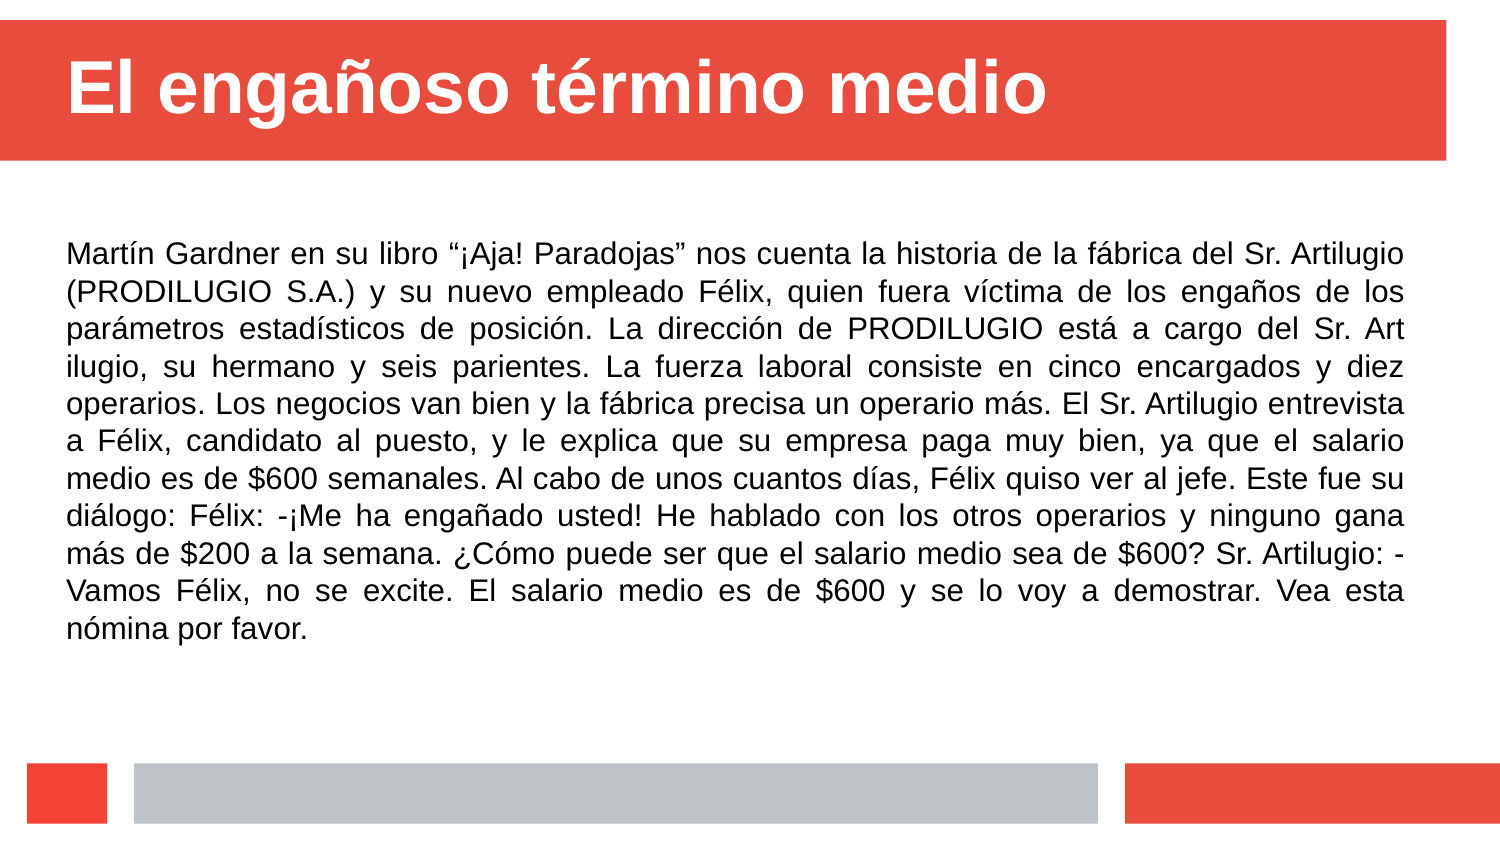

# El engañoso término medio
Martín Gardner en su libro “¡Aja! Paradojas” nos cuenta la historia de la fábrica del Sr. Artilugio (PRODILUGIO S.A.) y su nuevo empleado Félix, quien fuera víctima de los engaños de los parámetros estadísticos de posición. La dirección de PRODILUGIO está a cargo del Sr. Art ilugio, su hermano y seis parientes. La fuerza laboral consiste en cinco encargados y diez operarios. Los negocios van bien y la fábrica precisa un operario más. El Sr. Artilugio entrevista a Félix, candidato al puesto, y le explica que su empresa paga muy bien, ya que el salario medio es de $600 semanales. Al cabo de unos cuantos días, Félix quiso ver al jefe. Este fue su diálogo: Félix: -¡Me ha engañado usted! He hablado con los otros operarios y ninguno gana más de $200 a la semana. ¿Cómo puede ser que el salario medio sea de $600? Sr. Artilugio: -Vamos Félix, no se excite. El salario medio es de $600 y se lo voy a demostrar. Vea esta nómina por favor.